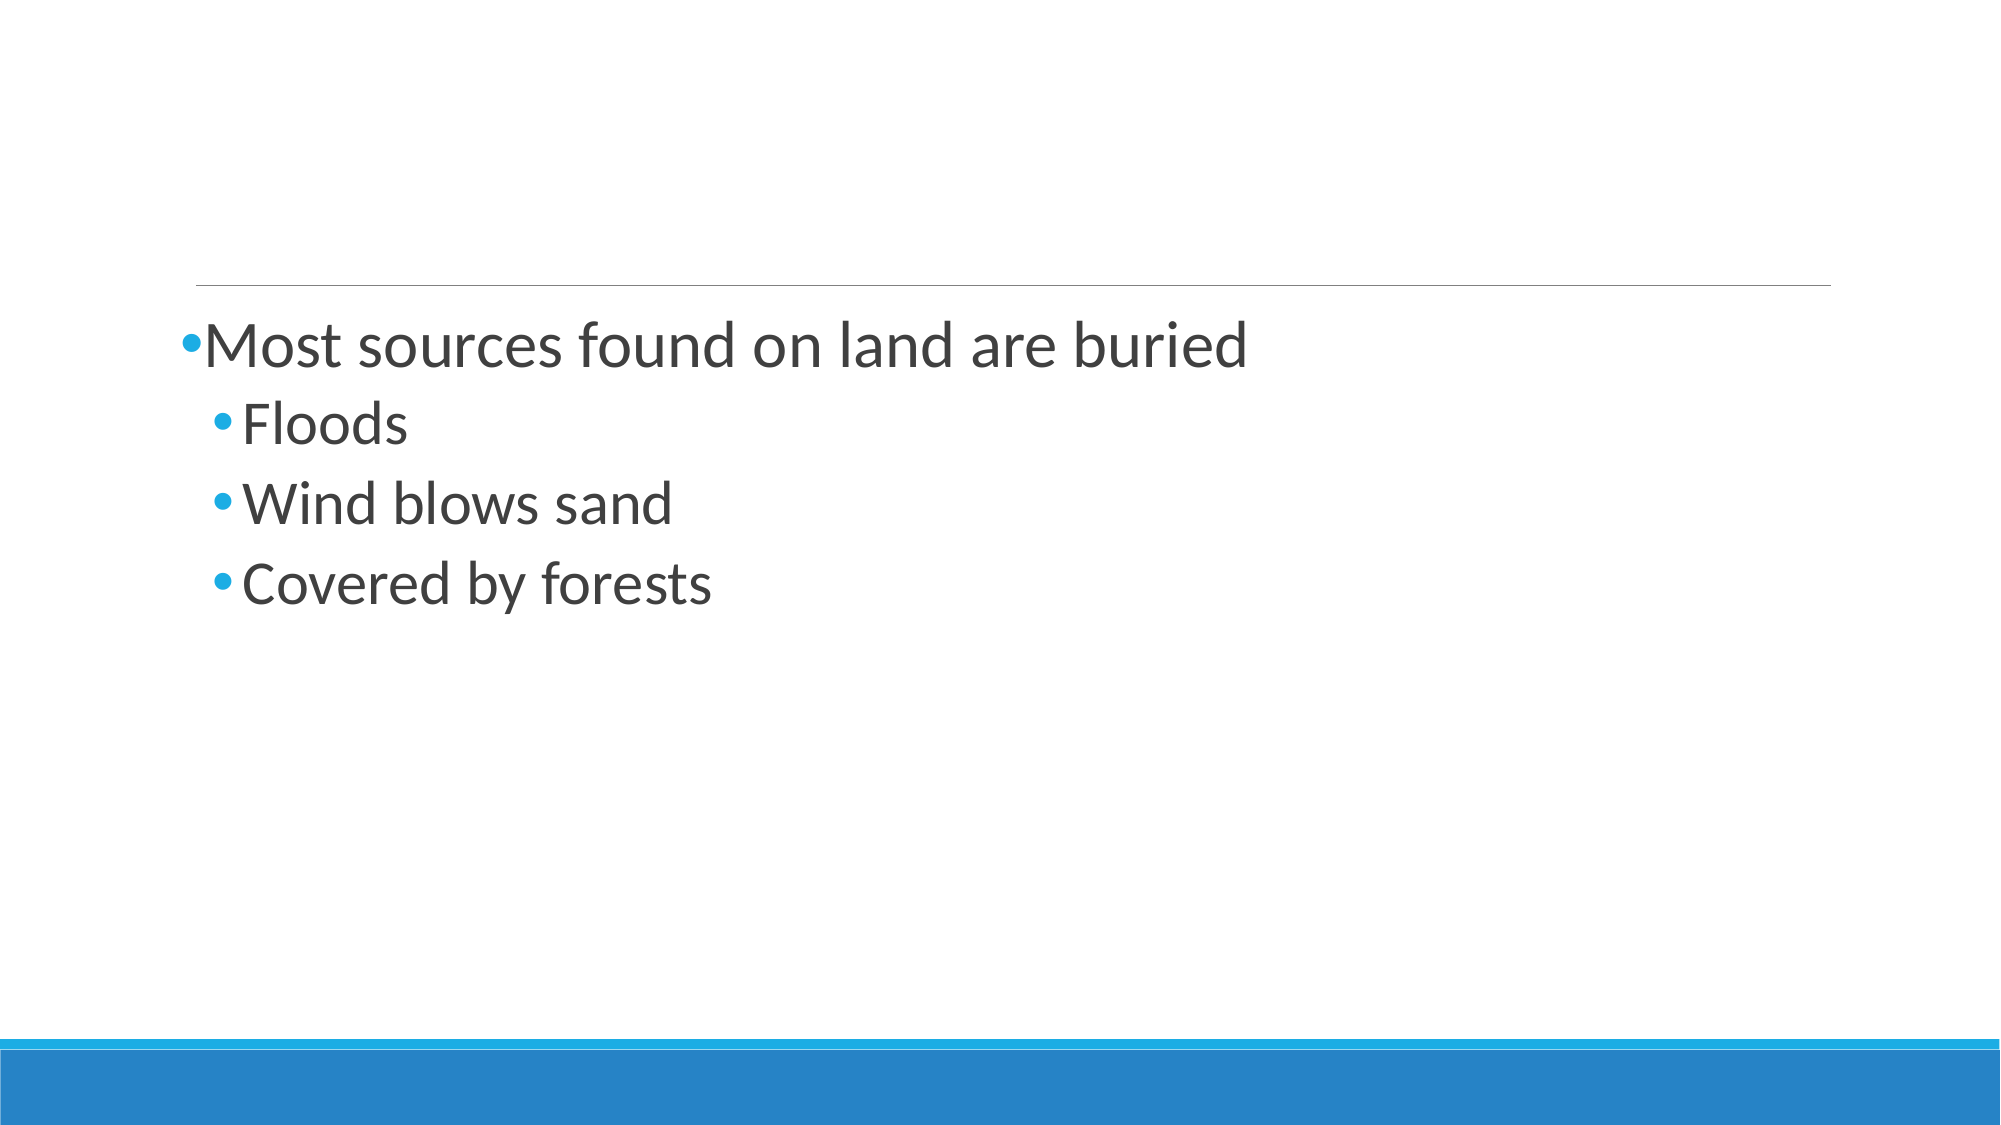

#
Most sources found on land are buried
Floods
Wind blows sand
Covered by forests